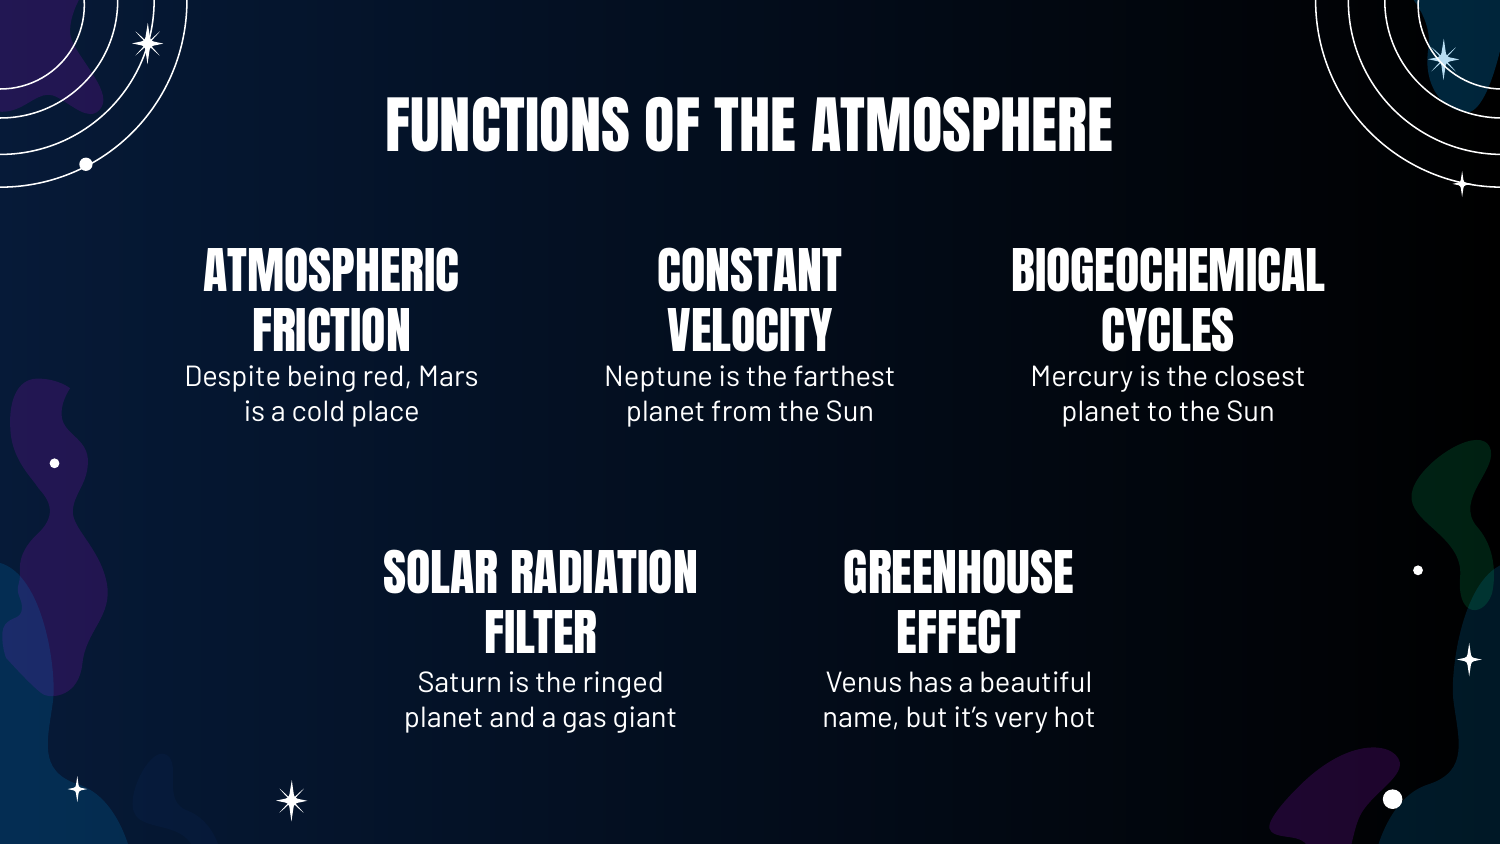

# FUNCTIONS OF THE ATMOSPHERE
ATMOSPHERIC FRICTION
CONSTANT VELOCITY
BIOGEOCHEMICAL CYCLES
Despite being red, Mars is a cold place
Neptune is the farthest planet from the Sun
Mercury is the closest planet to the Sun
SOLAR RADIATION FILTER
GREENHOUSE EFFECT
Saturn is the ringed planet and a gas giant
Venus has a beautiful name, but it’s very hot